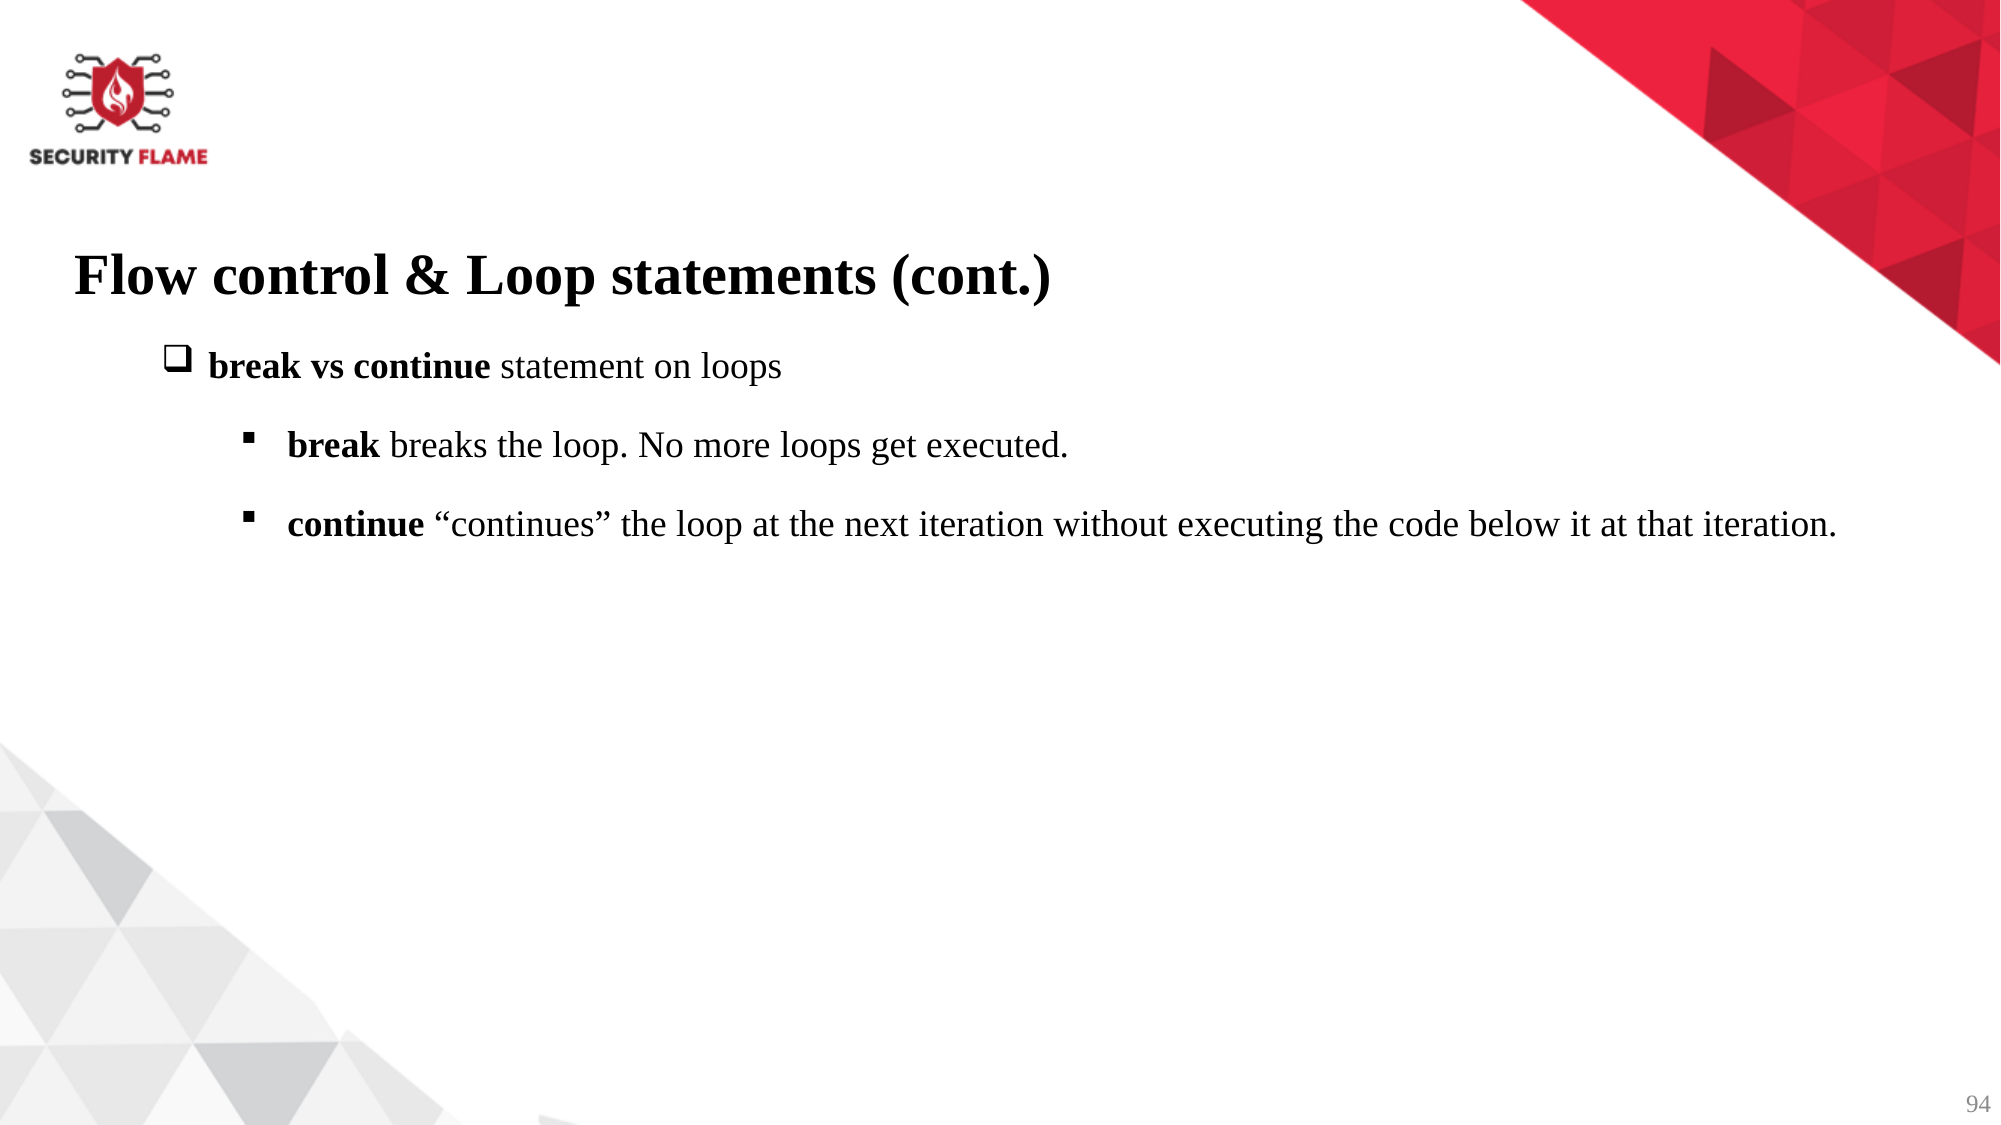

Flow control & Loop statements (cont.)
break vs continue statement on loops
break breaks the loop. No more loops get executed.
continue “continues” the loop at the next iteration without executing the code below it at that iteration.
94